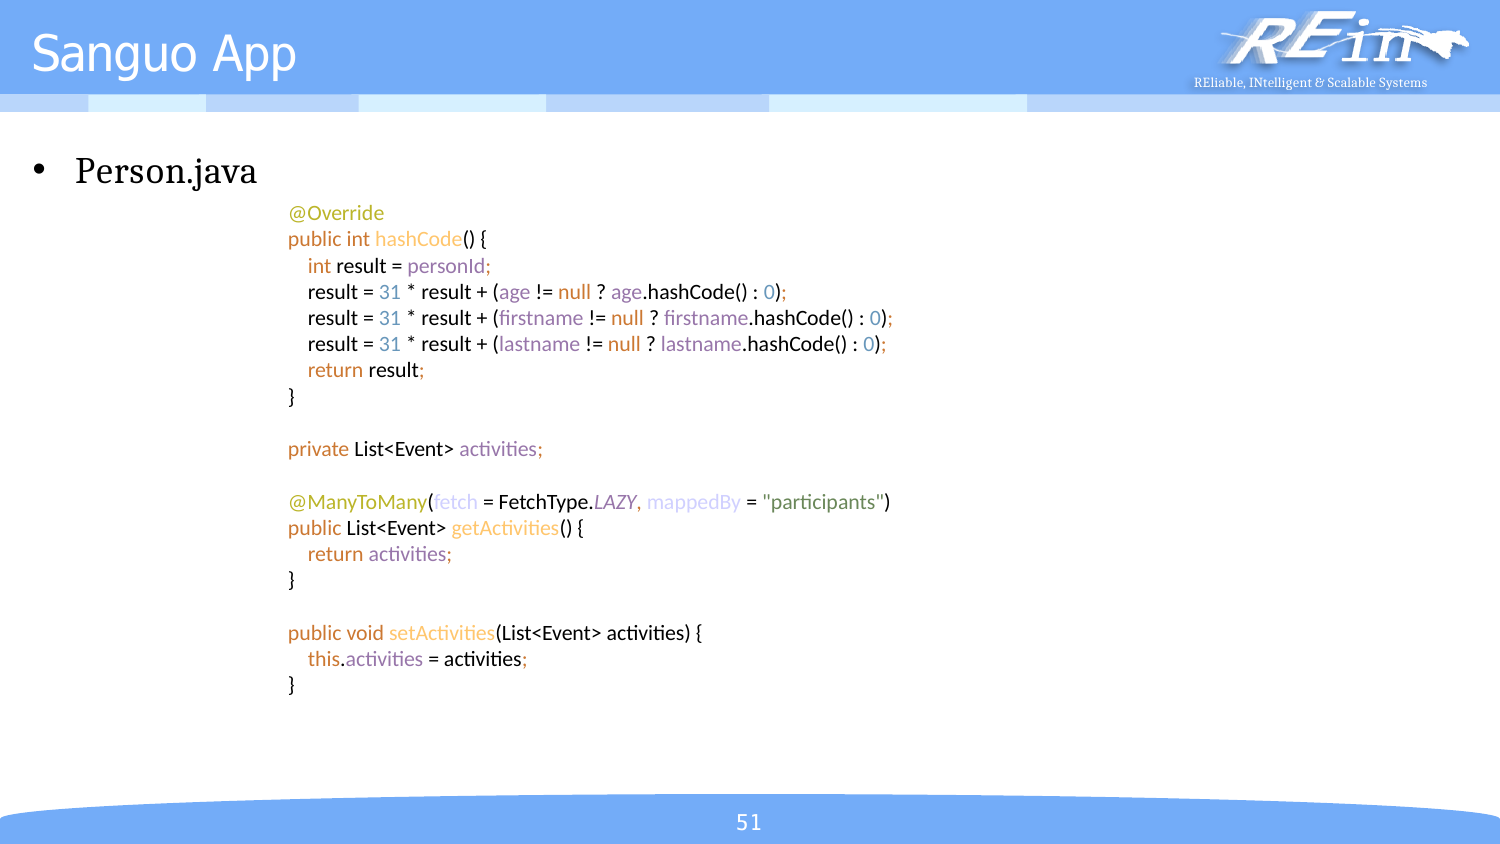

# Sanguo App
Person.java
    @Override
    public int hashCode() {
        int result = personId;
        result = 31 * result + (age != null ? age.hashCode() : 0);
        result = 31 * result + (firstname != null ? firstname.hashCode() : 0);
        result = 31 * result + (lastname != null ? lastname.hashCode() : 0);
        return result;
    }
    private List<Event> activities;
    @ManyToMany(fetch = FetchType.LAZY, mappedBy = "participants")
    public List<Event> getActivities() {
        return activities;
    }
    public void setActivities(List<Event> activities) {
        this.activities = activities;
    }
51